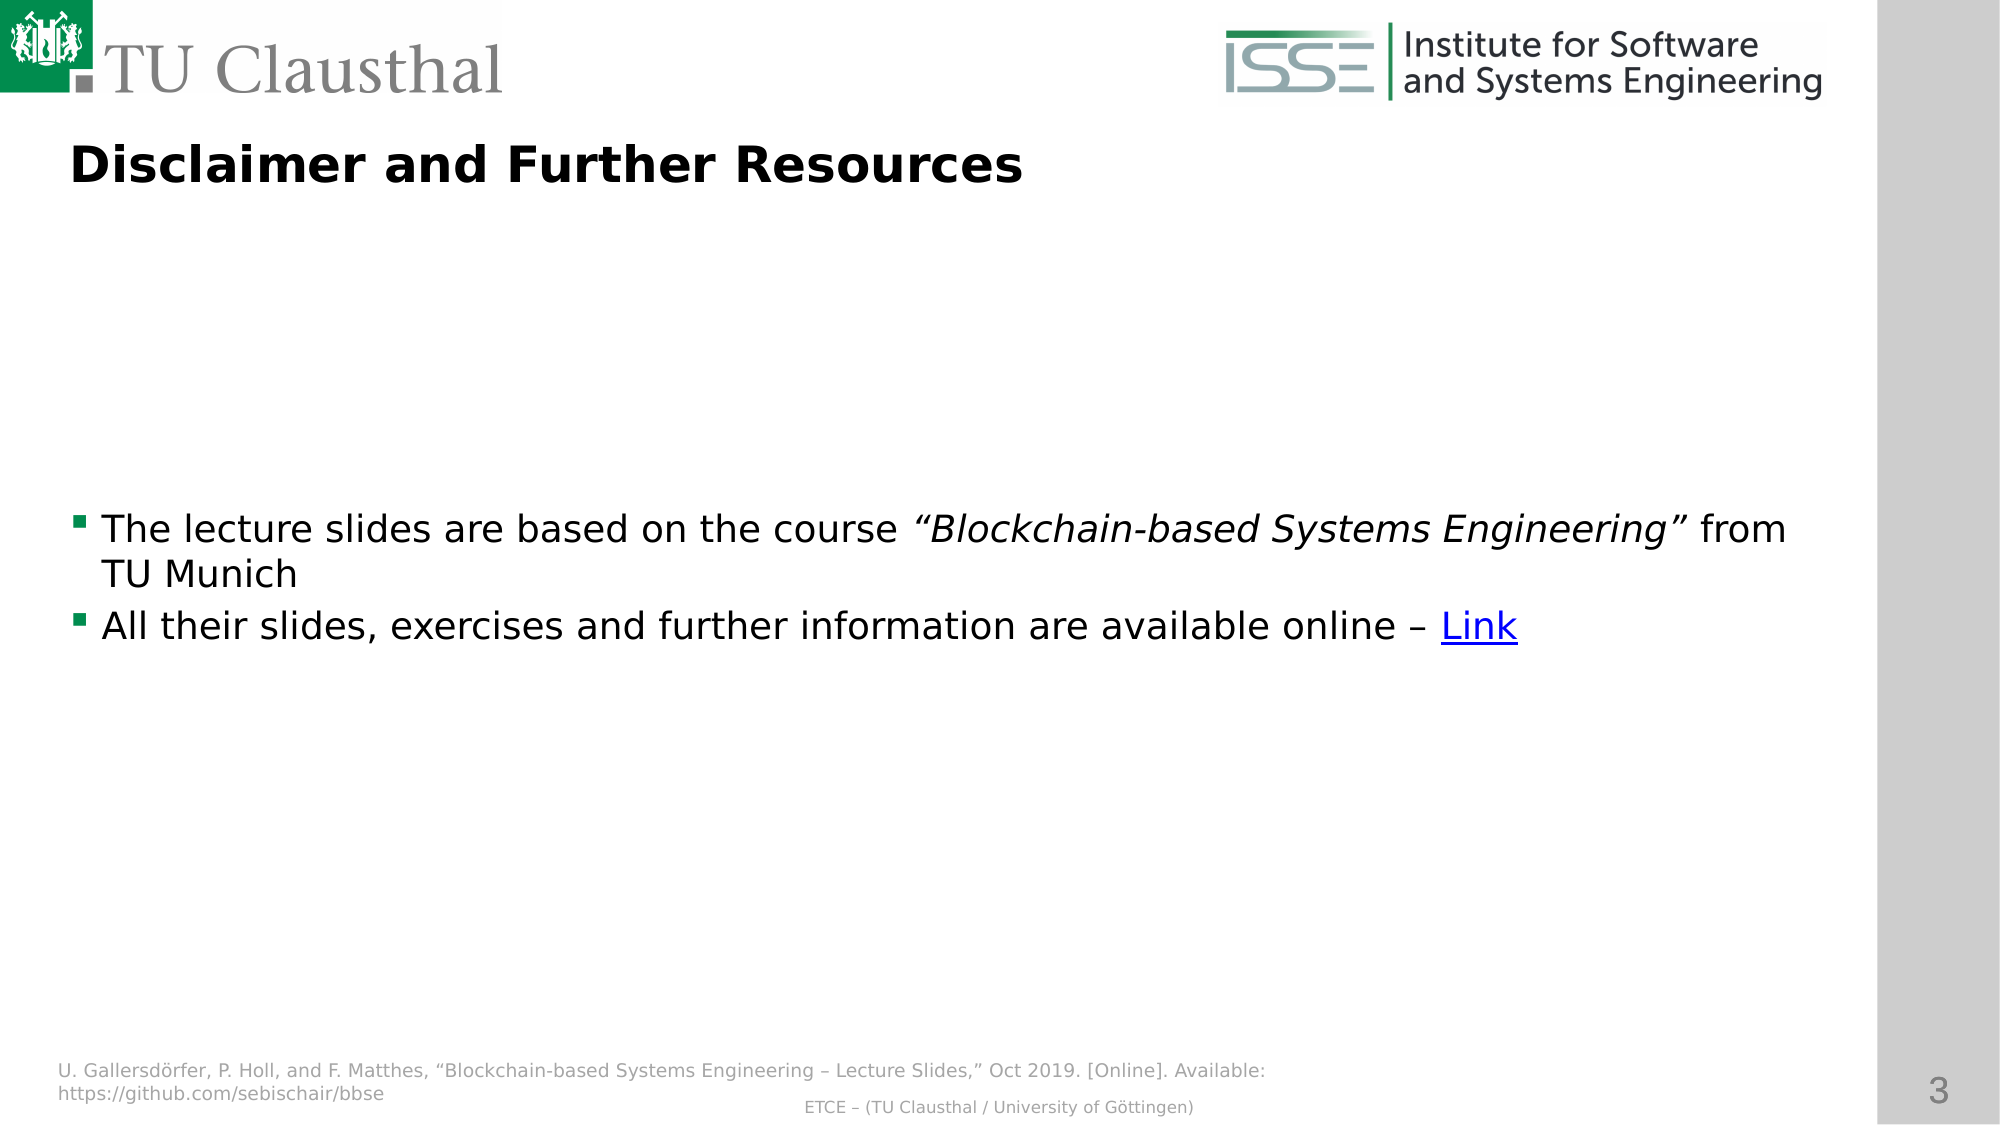

Disclaimer and Further Resources
The lecture slides are based on the course “Blockchain-based Systems Engineering” from TU Munich
All their slides, exercises and further information are available online – Link→ We stipulate that all M2X-related interactions, transactions, collaborations, and further enactments can be governed and represented using a blockchain-based smart contract.
U. Gallersdörfer, P. Holl, and F. Matthes, “Blockchain-based Systems Engineering – Lecture Slides,” Oct 2019. [Online]. Available: https://github.com/sebischair/bbse